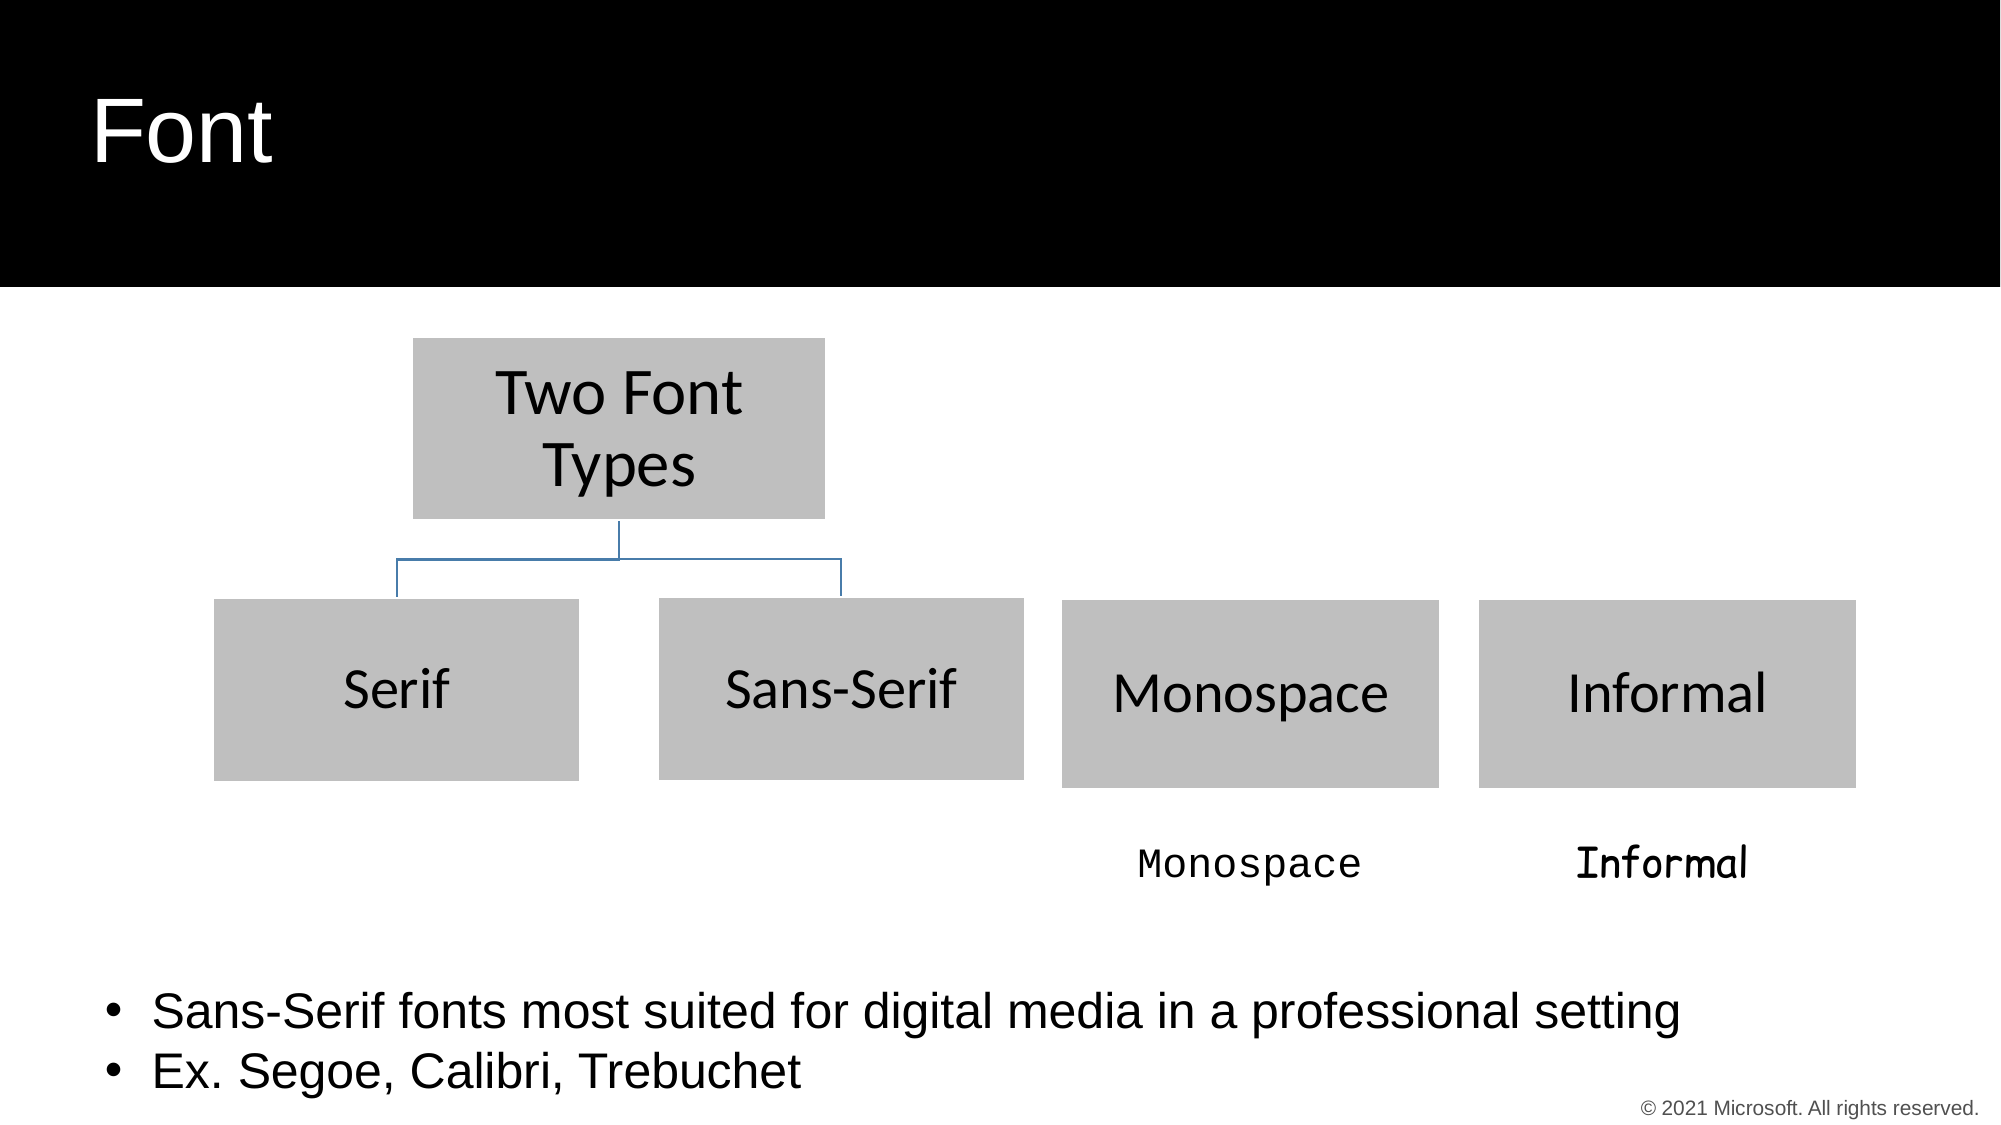

# Font
Two Font Types
Serif
Sans-Serif

Monospace
Informal
Monospace
Informal
Sans-Serif fonts most suited for digital media in a professional setting
Ex. Segoe, Calibri, Trebuchet
© 2021 Microsoft. All rights reserved.